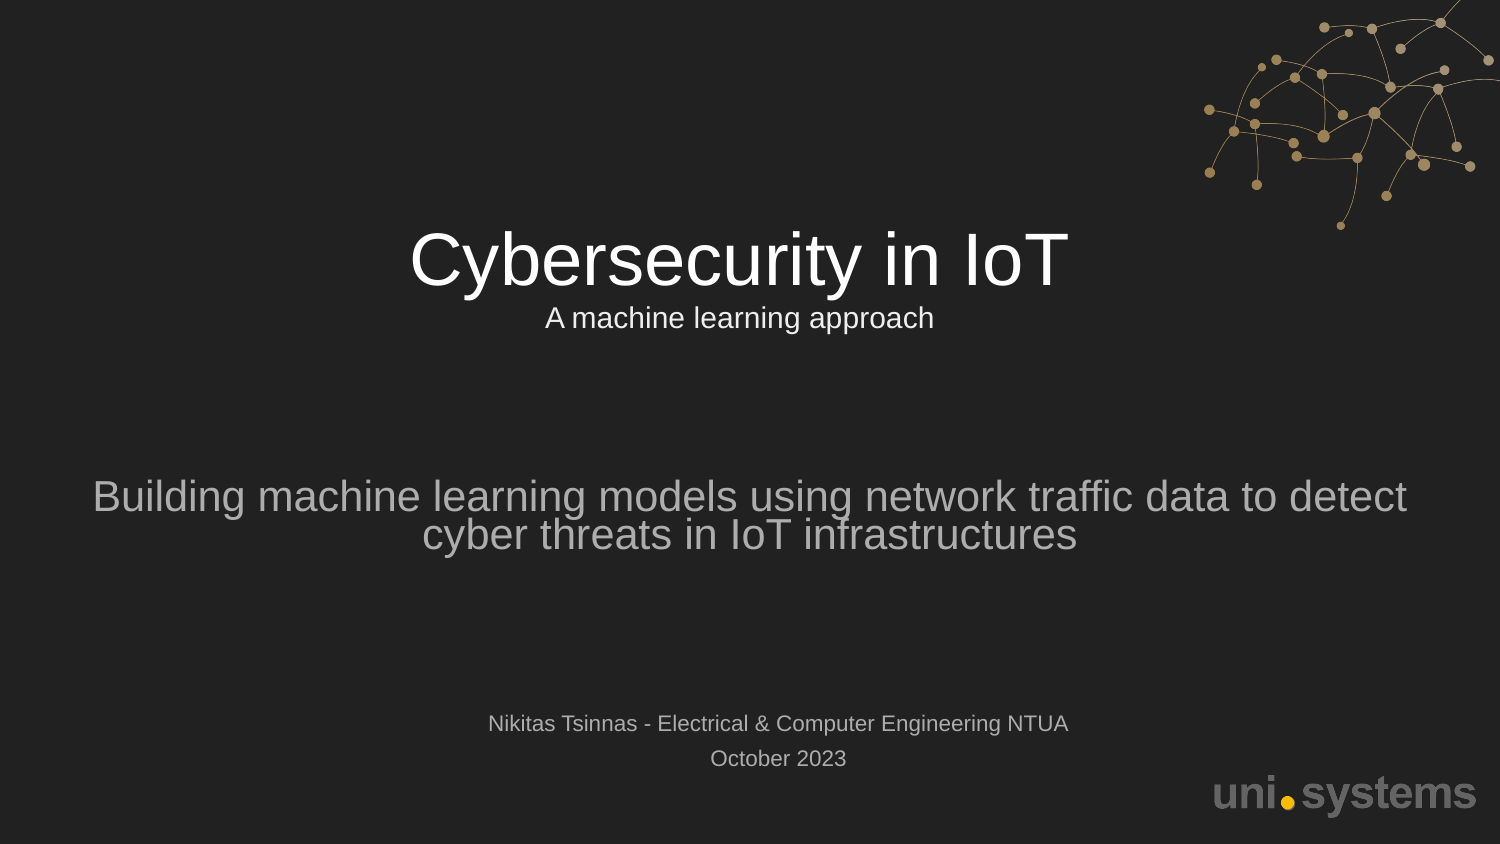

# Cybersecurity in IoT
A machine learning approach
Building machine learning models using network traffic data to detect cyber threats in IoT infrastructures
Nikitas Tsinnas - Electrical & Computer Engineering NTUA
October 2023